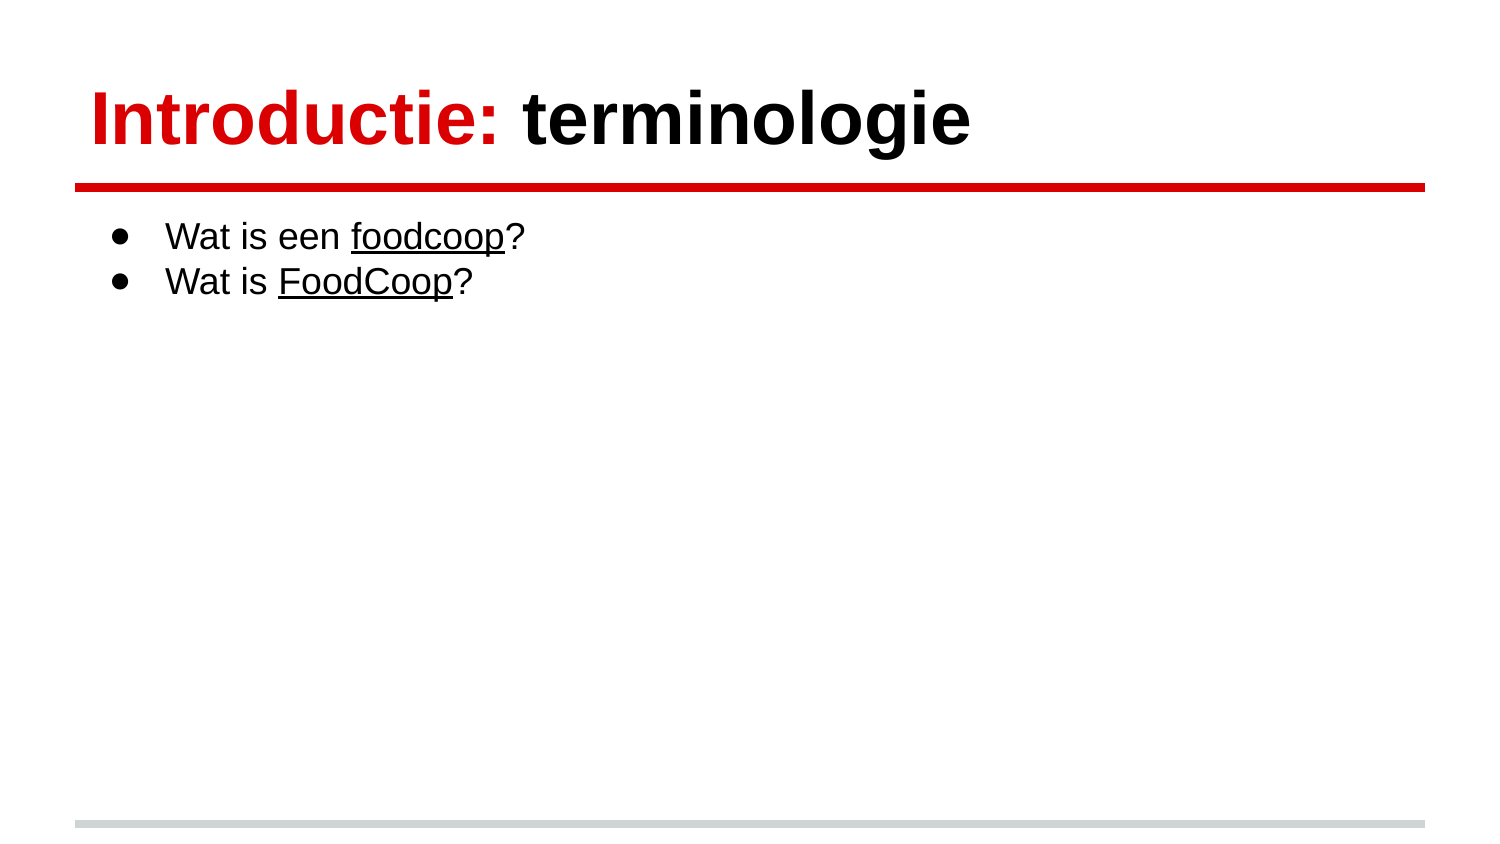

# Introductie: terminologie
Wat is een foodcoop?
Wat is FoodCoop?